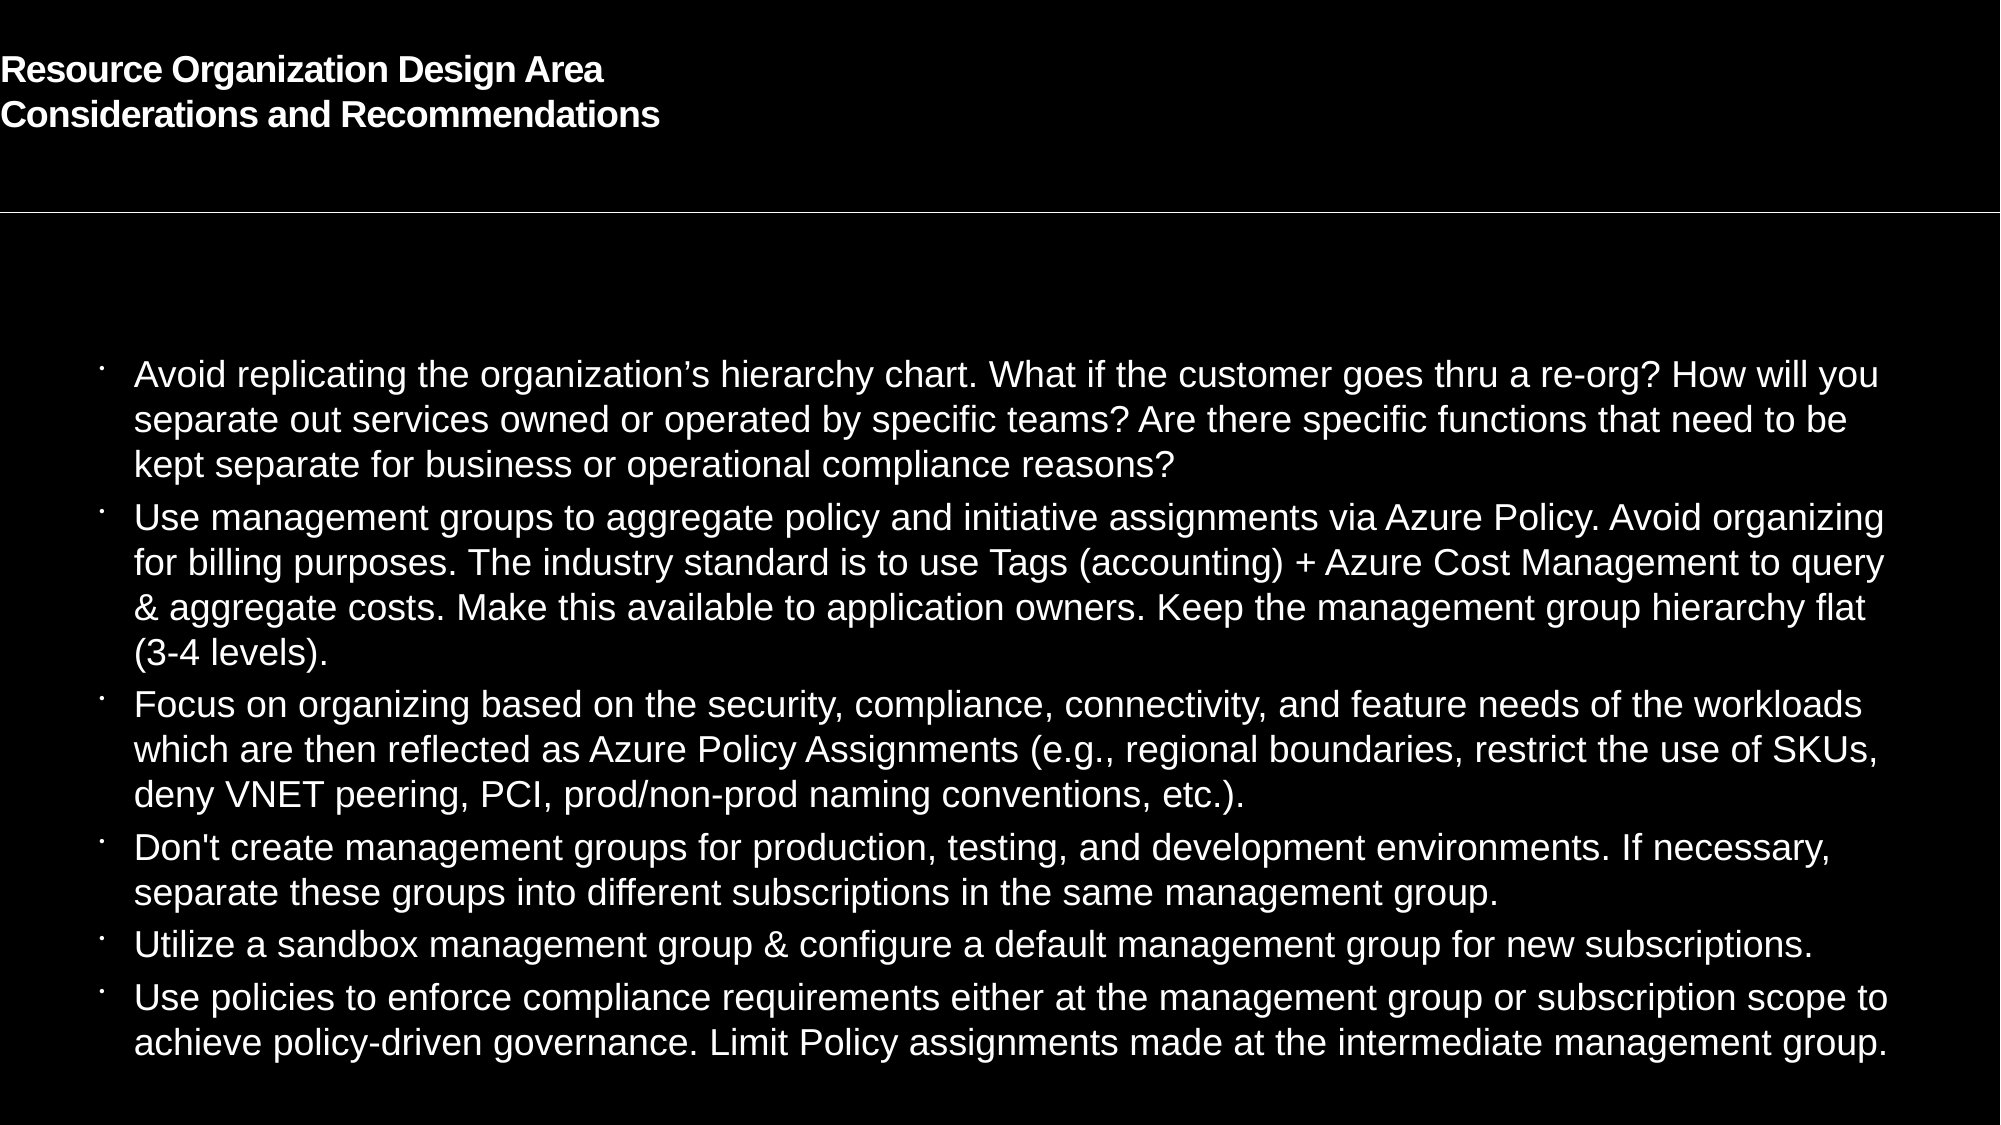

# Resource Organization Design Area Considerations and Recommendations
Avoid replicating the organization’s hierarchy chart. What if the customer goes thru a re-org? How will you separate out services owned or operated by specific teams? Are there specific functions that need to be kept separate for business or operational compliance reasons?
Use management groups to aggregate policy and initiative assignments via Azure Policy. Avoid organizing for billing purposes. The industry standard is to use Tags (accounting) + Azure Cost Management to query & aggregate costs. Make this available to application owners. Keep the management group hierarchy flat (3-4 levels).
Focus on organizing based on the security, compliance, connectivity, and feature needs of the workloads which are then reflected as Azure Policy Assignments (e.g., regional boundaries, restrict the use of SKUs, deny VNET peering, PCI, prod/non-prod naming conventions, etc.).
Don't create management groups for production, testing, and development environments. If necessary, separate these groups into different subscriptions in the same management group.
Utilize a sandbox management group & configure a default management group for new subscriptions.
Use policies to enforce compliance requirements either at the management group or subscription scope to achieve policy-driven governance. Limit Policy assignments made at the intermediate management group.